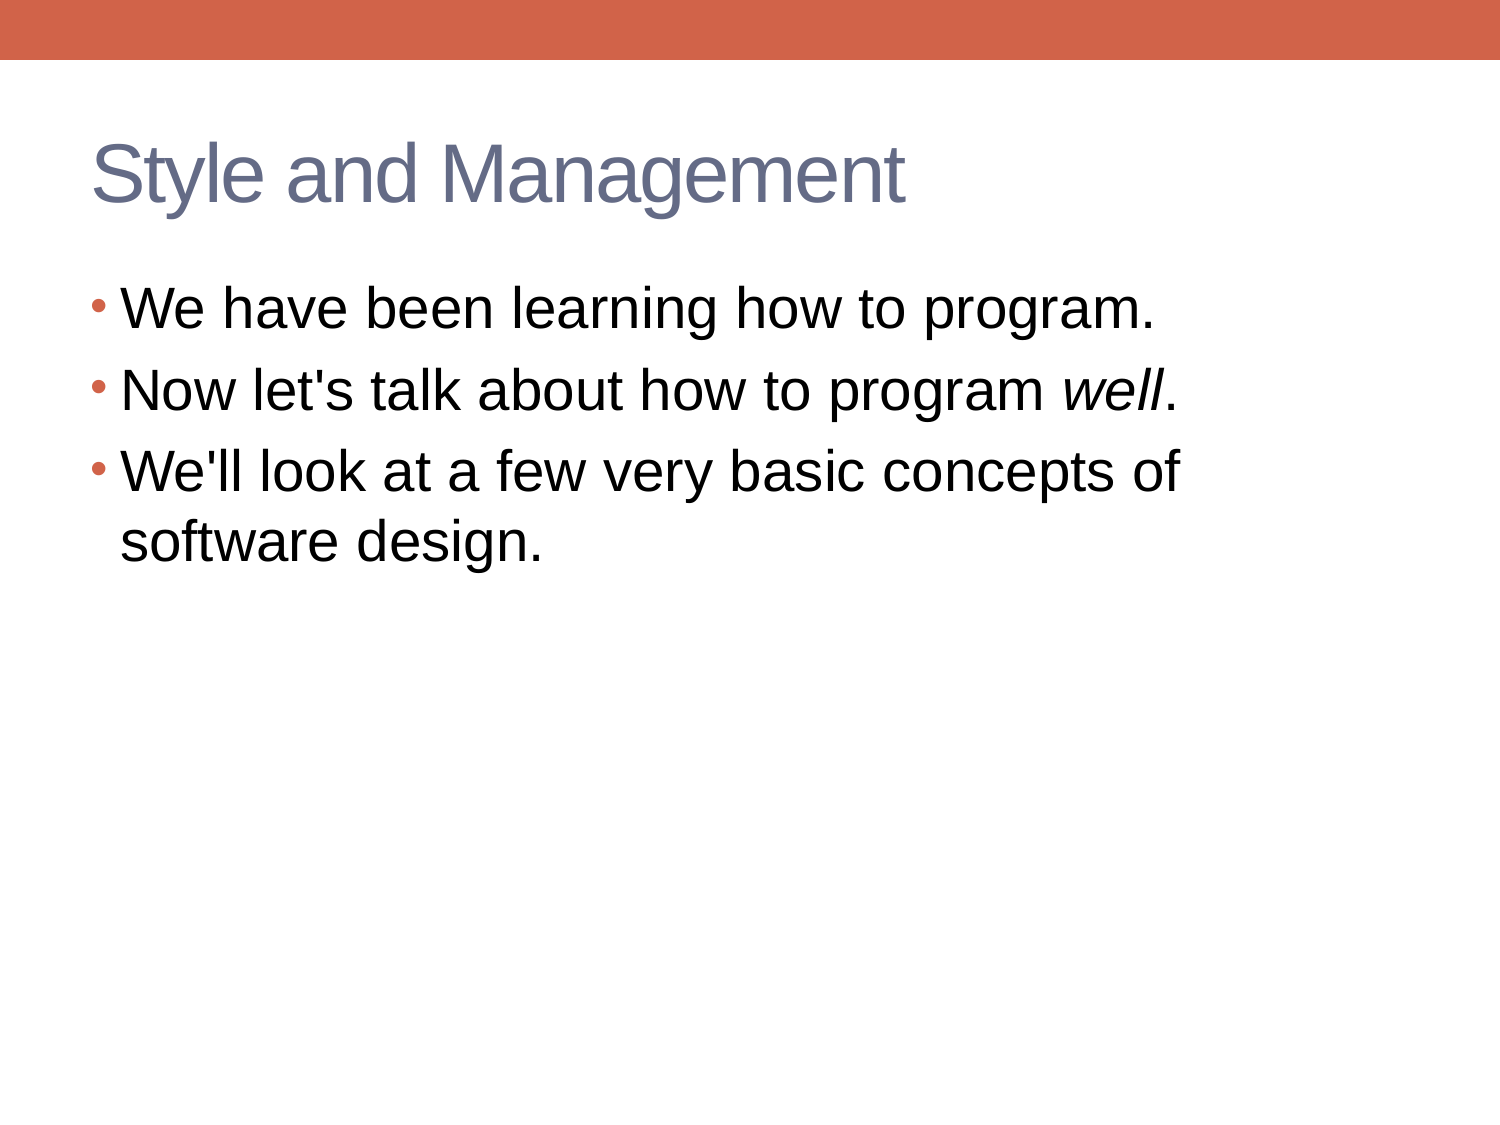

# Style and Management
We have been learning how to program.
Now let's talk about how to program well.
We'll look at a few very basic concepts of software design.